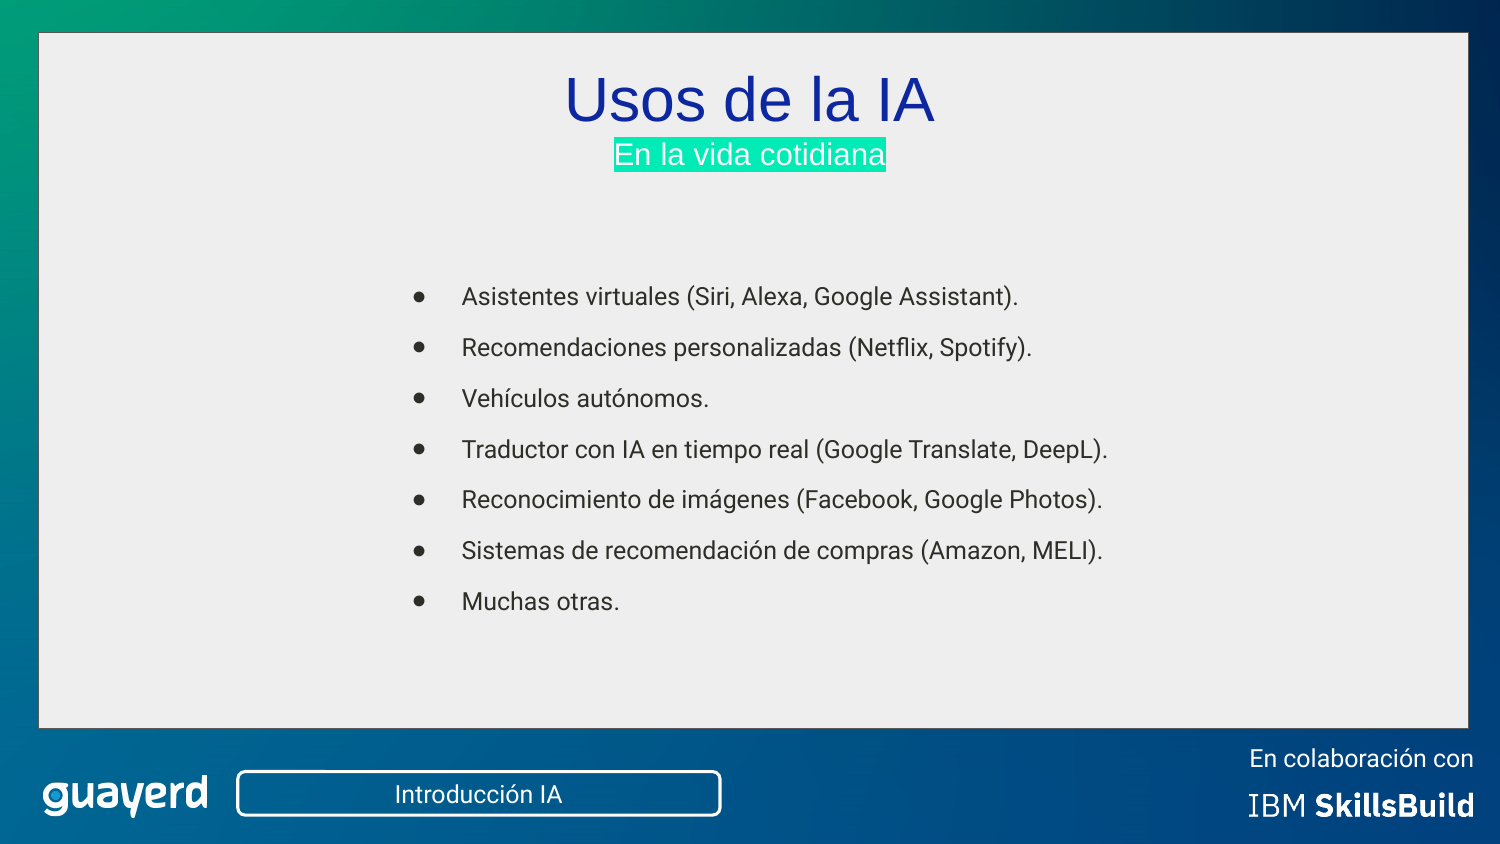

Usos de la IA
En la vida cotidiana
Asistentes virtuales (Siri, Alexa, Google Assistant).
Recomendaciones personalizadas (Netflix, Spotify).
Vehículos autónomos.
Traductor con IA en tiempo real (Google Translate, DeepL).
Reconocimiento de imágenes (Facebook, Google Photos).
Sistemas de recomendación de compras (Amazon, MELI).
Muchas otras.
Introducción IA